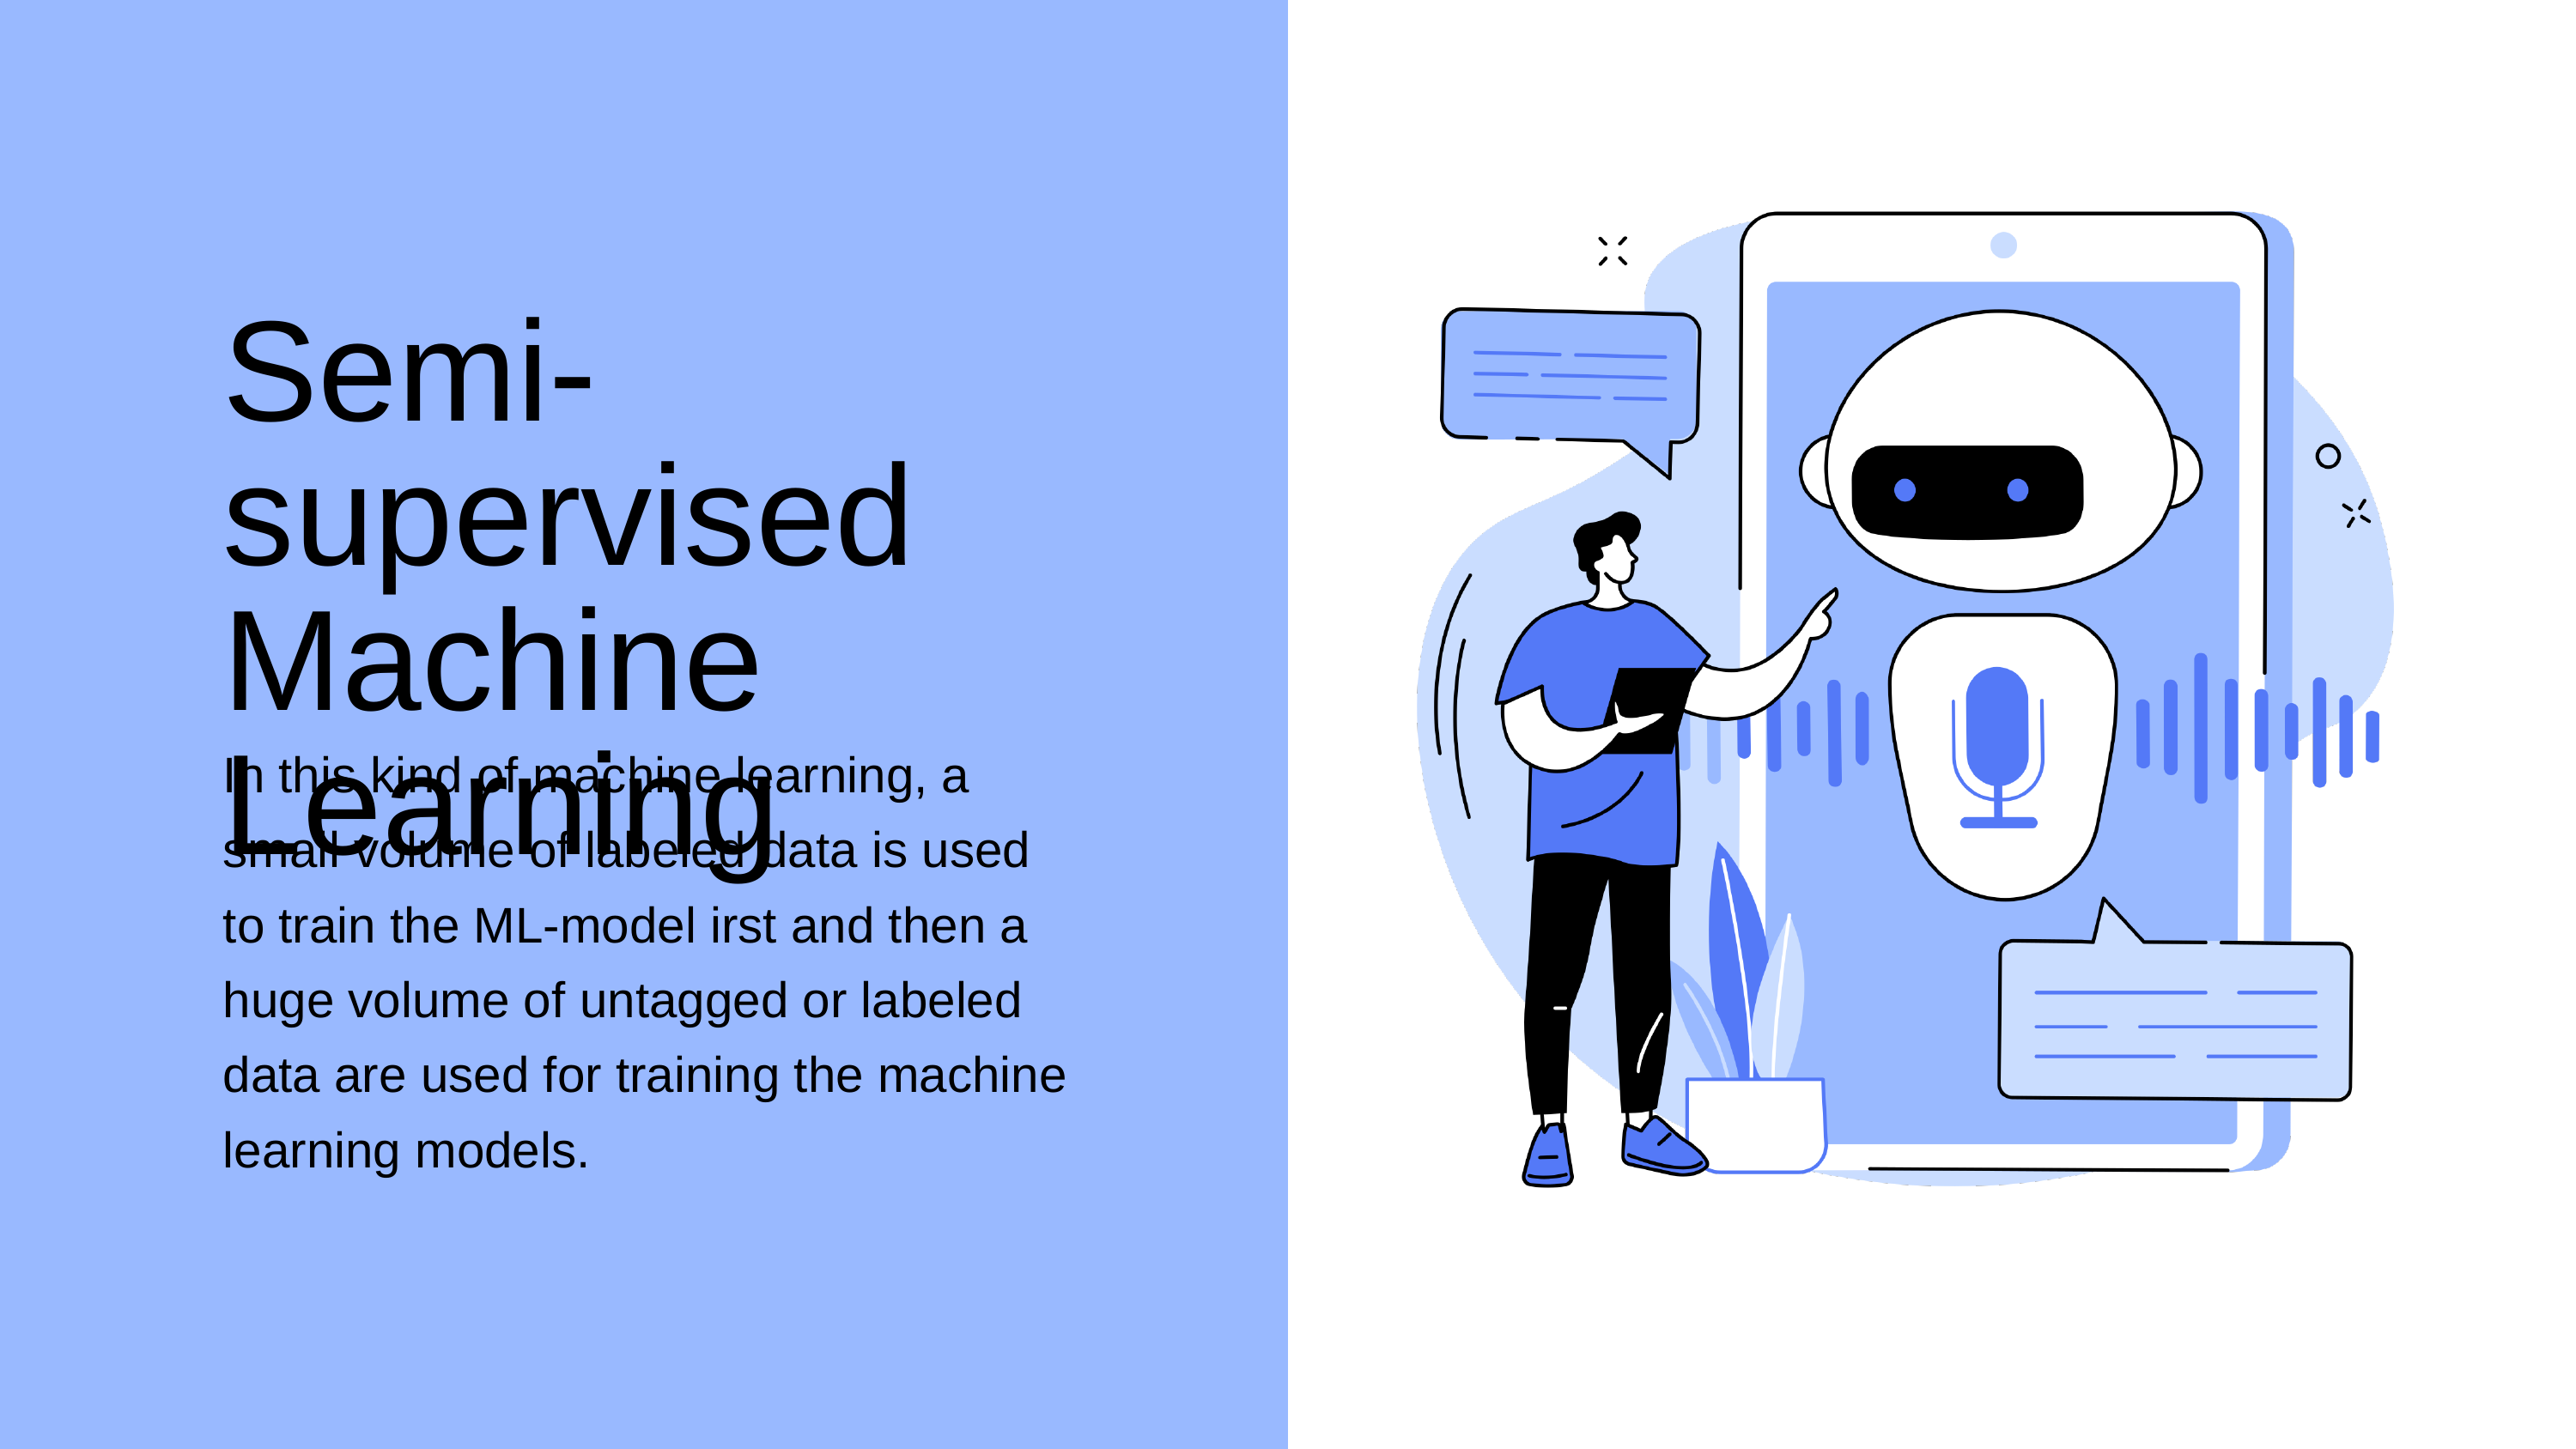

Semi-supervised Machine Learning
In this kind of machine learning, a small volume of labeled data is used to train the ML-model irst and then a huge volume of untagged or labeled data are used for training the machine learning models.